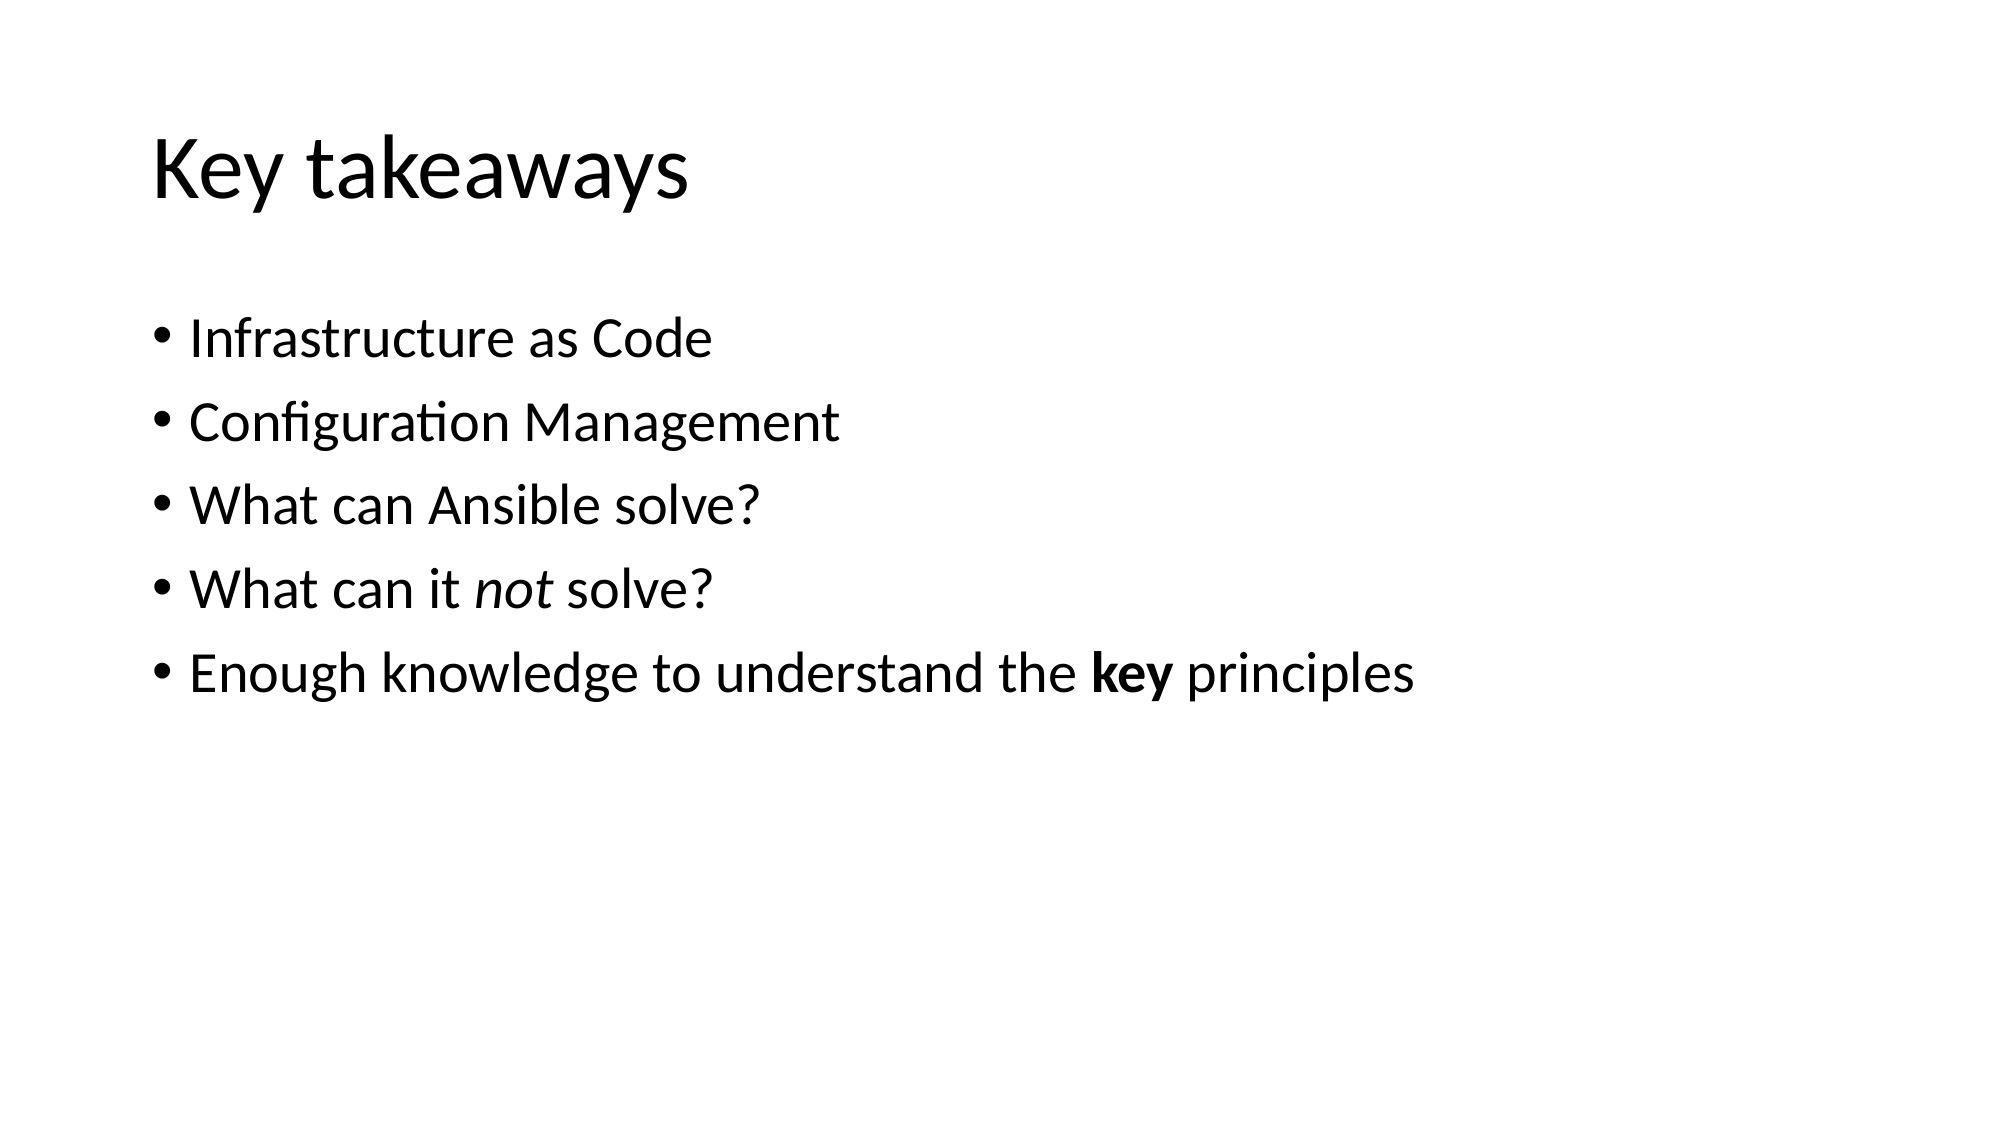

# Key takeaways
Infrastructure as Code
Configuration Management
What can Ansible solve?
What can it not solve?
Enough knowledge to understand the key principles